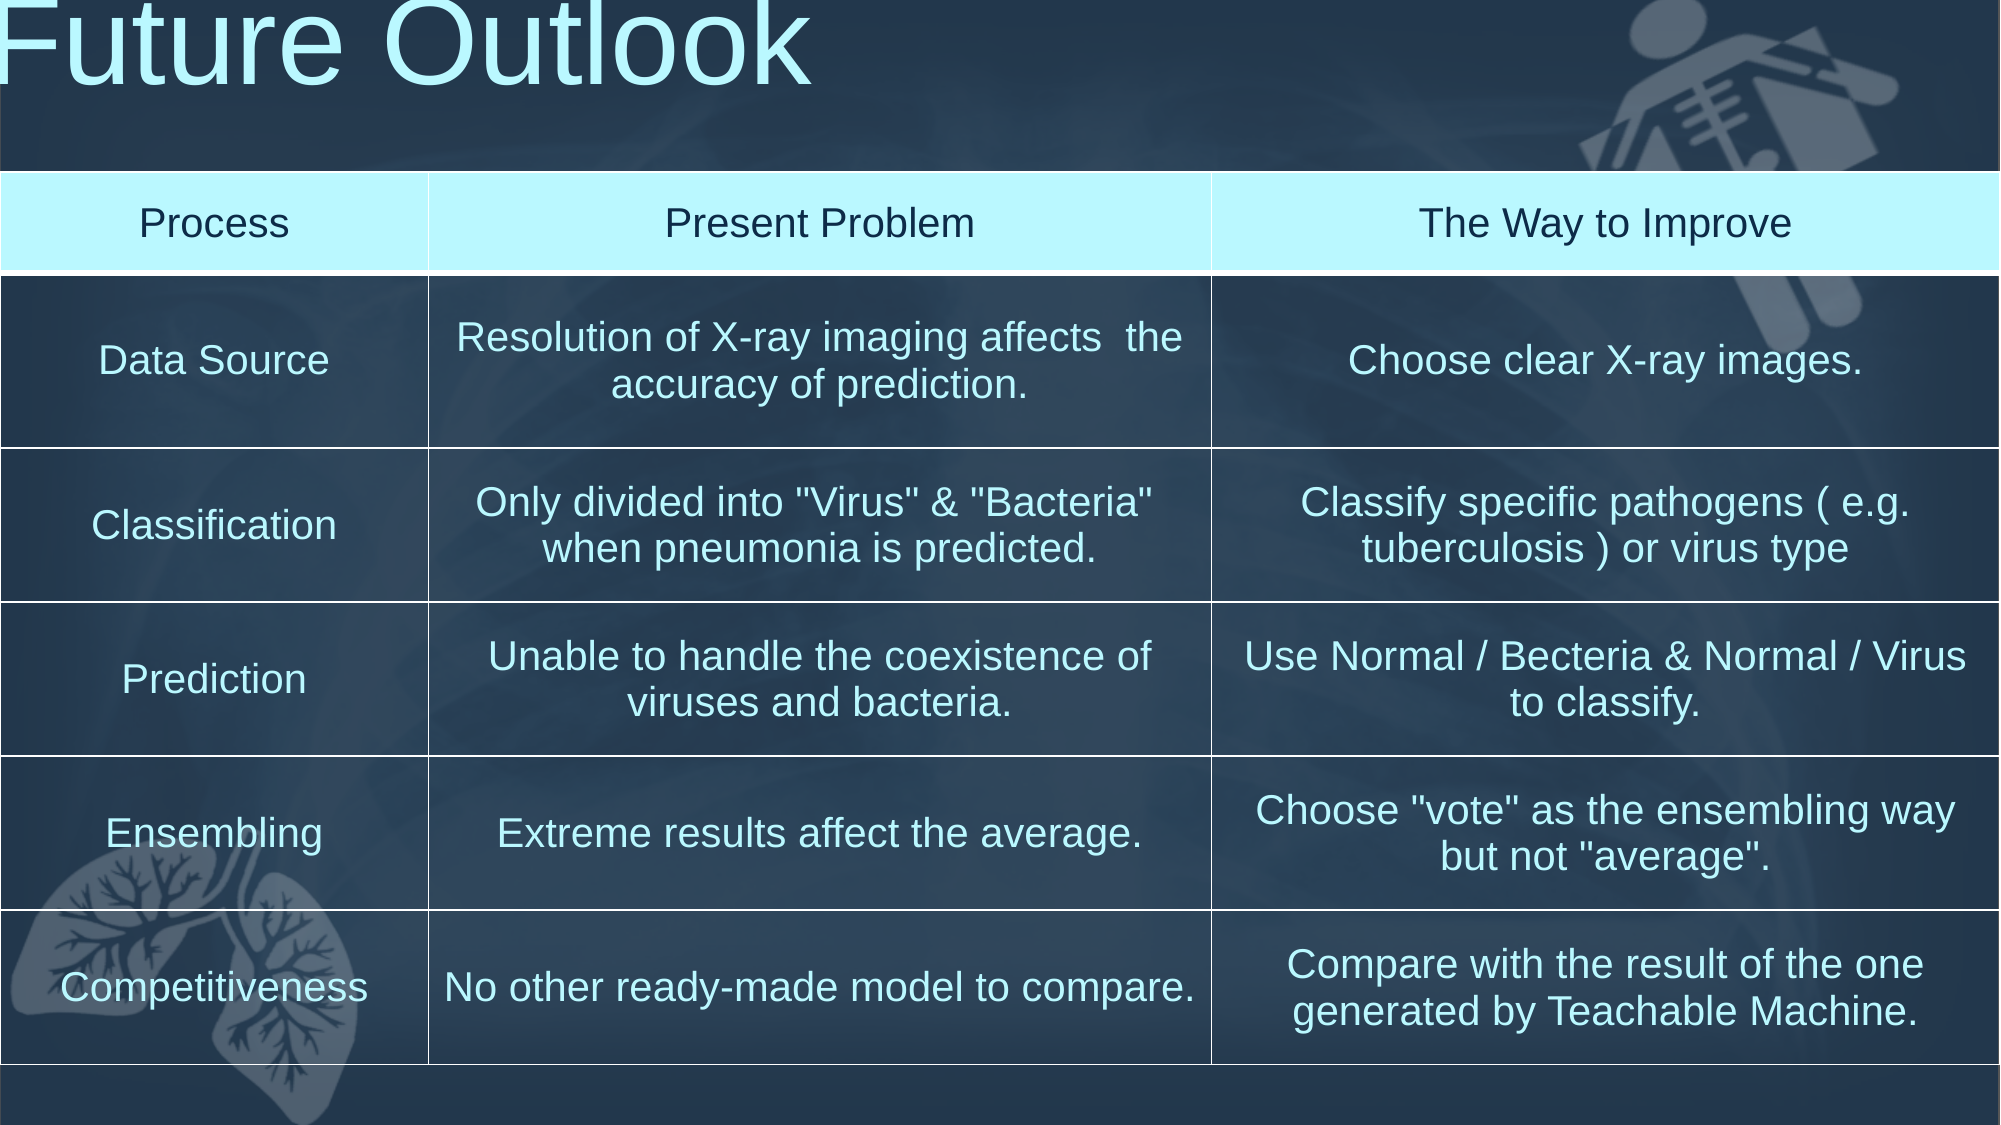

# Future Outlook
| Process | Present Problem | The Way to Improve |
| --- | --- | --- |
| Data Source | Resolution of X-ray imaging affects the accuracy of prediction. | Choose clear X-ray images. |
| Classification | Only divided into "Virus" & "Bacteria" when pneumonia is predicted. | Classify specific pathogens ( e.g. tuberculosis ) or virus type |
| Prediction | Unable to handle the coexistence of viruses and bacteria. | Use Normal / Becteria & Normal / Virus to classify. |
| Ensembling | Extreme results affect the average. | Choose "vote" as the ensembling way but not "average". |
| Competitiveness | No other ready-made model to compare. | Compare with the result of the one generated by Teachable Machine. |